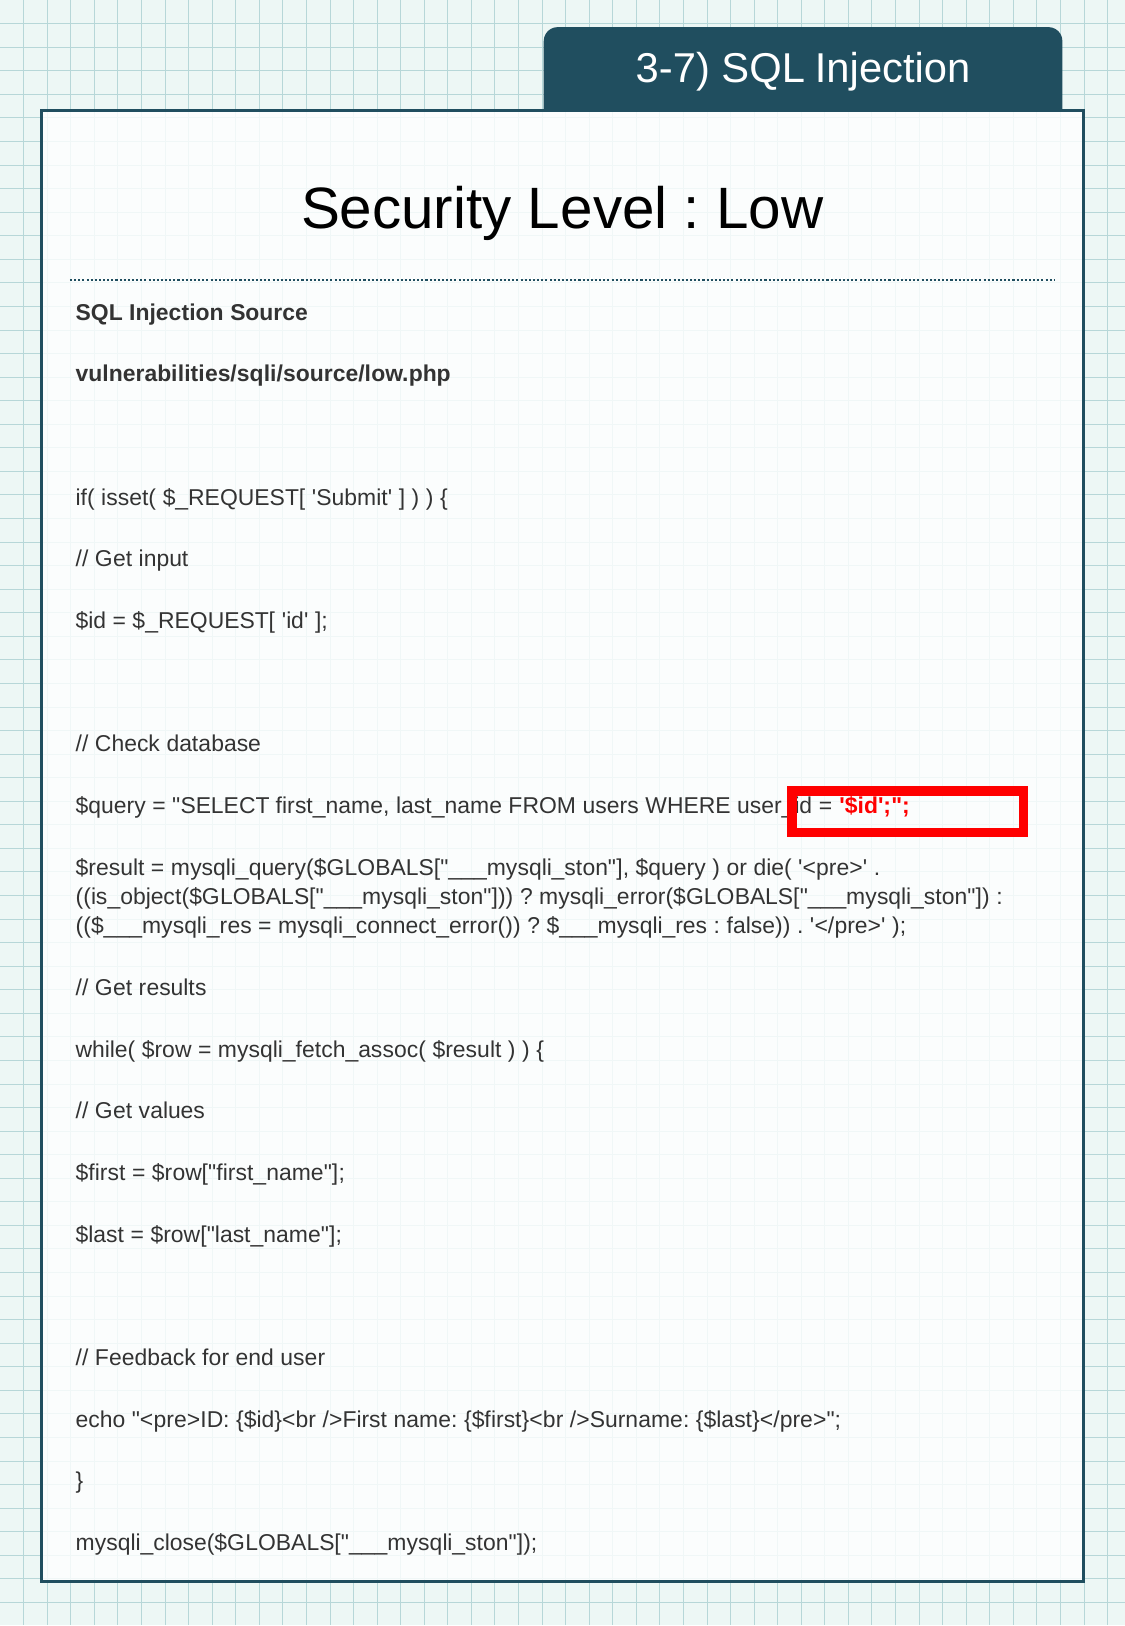

3-7) SQL Injection

# Security Level : Low
SQL Injection Source
vulnerabilities/sqli/source/low.php

if( isset( $_REQUEST[ 'Submit' ] ) ) {
// Get input
$id = $_REQUEST[ 'id' ];
​
// Check database
$query = "SELECT first_name, last_name FROM users WHERE user_id = '$id';";
$result = mysqli_query($GLOBALS["___mysqli_ston"], $query ) or die( '<pre>' . ((is_object($GLOBALS["___mysqli_ston"])) ? mysqli_error($GLOBALS["___mysqli_ston"]) : (($___mysqli_res = mysqli_connect_error()) ? $___mysqli_res : false)) . '</pre>' );
​// Get results
while( $row = mysqli_fetch_assoc( $result ) ) {
// Get values
$first = $row["first_name"];
$last = $row["last_name"];
​
// Feedback for end user
echo "<pre>ID: {$id}<br />First name: {$first}<br />Surname: {$last}</pre>";
}
mysqli_close($GLOBALS["___mysqli_ston"]);